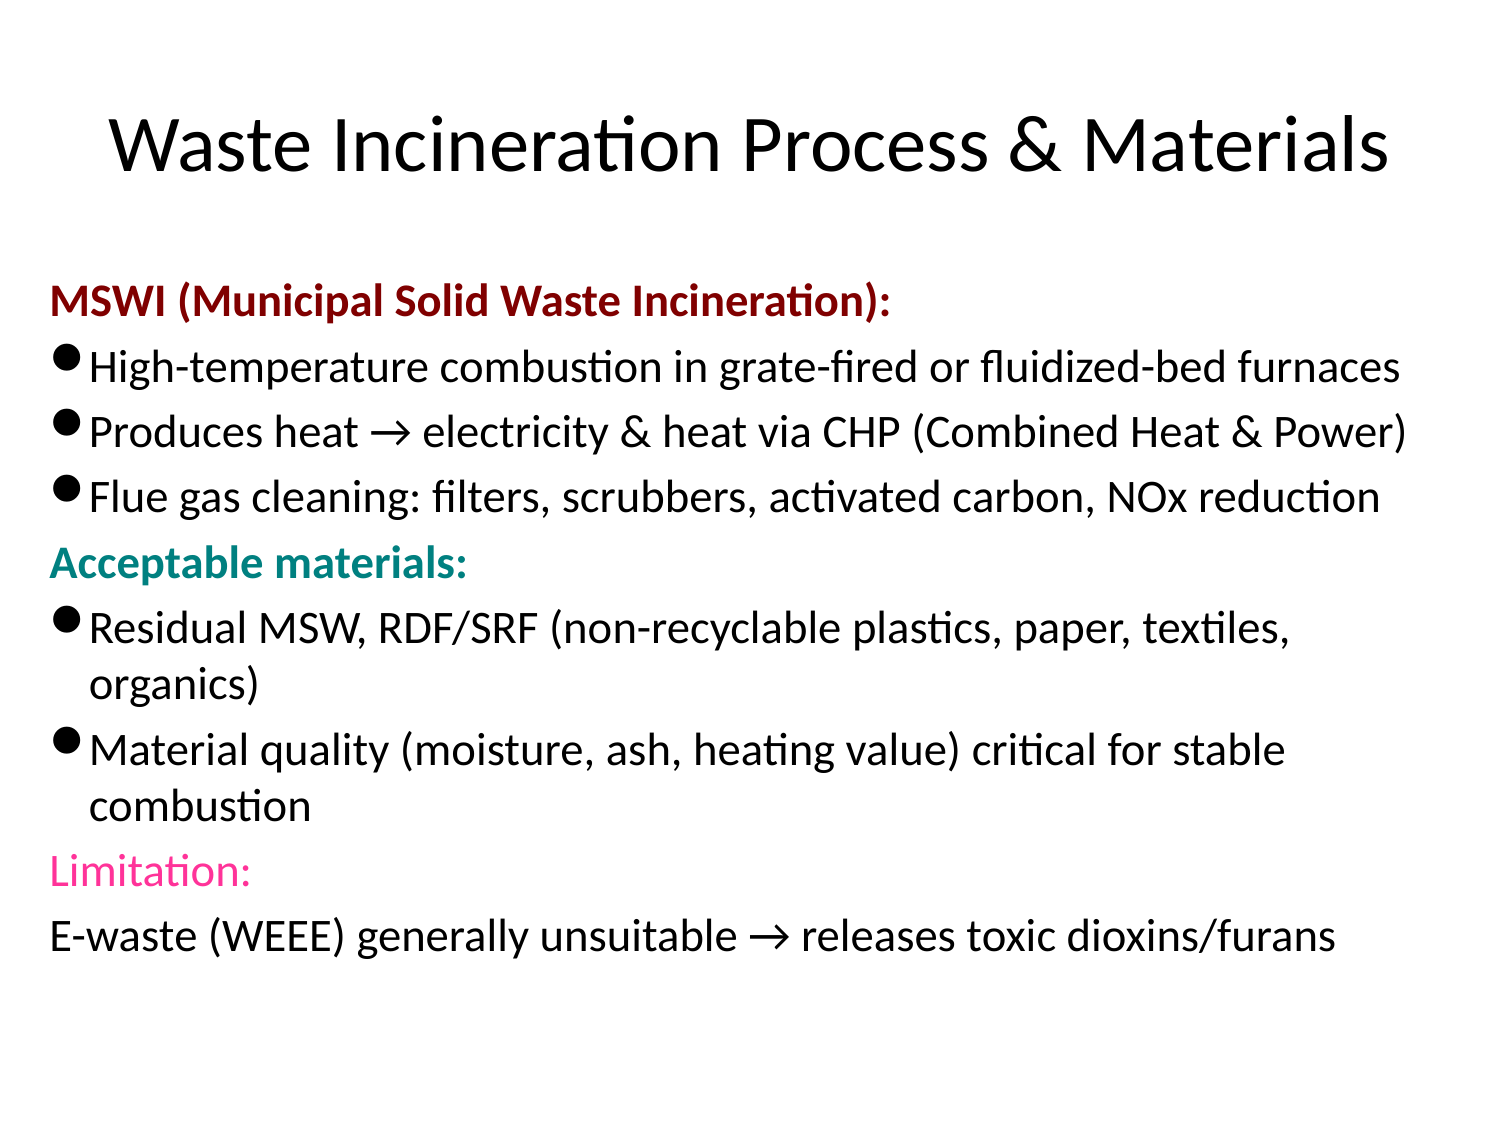

Waste Incineration Process & Materials
MSWI (Municipal Solid Waste Incineration):
High-temperature combustion in grate-fired or fluidized-bed furnaces
Produces heat → electricity & heat via CHP (Combined Heat & Power)
Flue gas cleaning: filters, scrubbers, activated carbon, NOx reduction
Acceptable materials:
Residual MSW, RDF/SRF (non-recyclable plastics, paper, textiles, organics)
Material quality (moisture, ash, heating value) critical for stable combustion
Limitation:
E-waste (WEEE) generally unsuitable → releases toxic dioxins/furans